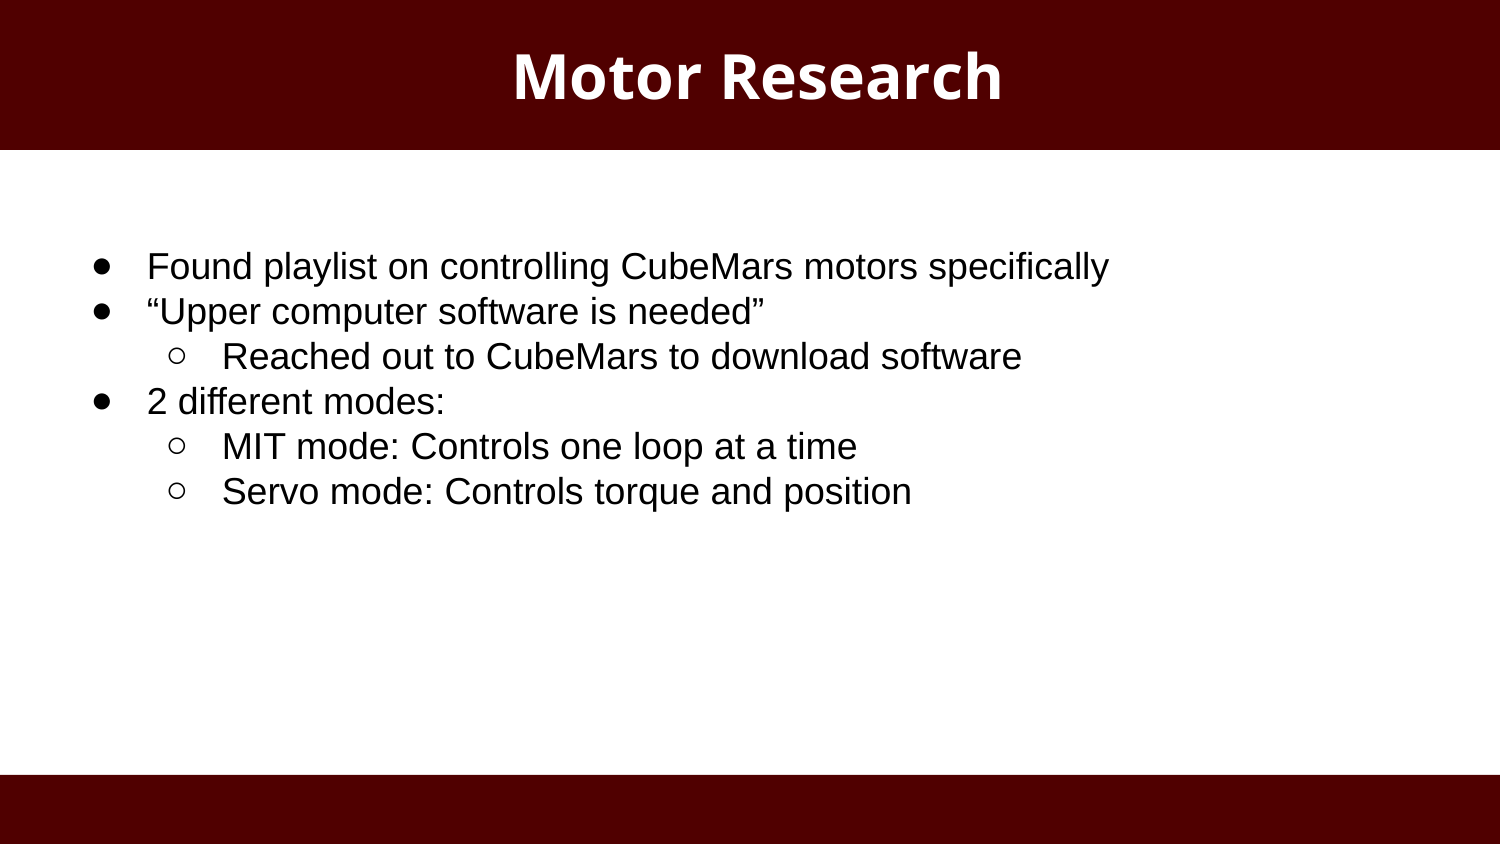

# Motor Research
Found playlist on controlling CubeMars motors specifically
“Upper computer software is needed”
Reached out to CubeMars to download software
2 different modes:
MIT mode: Controls one loop at a time
Servo mode: Controls torque and position